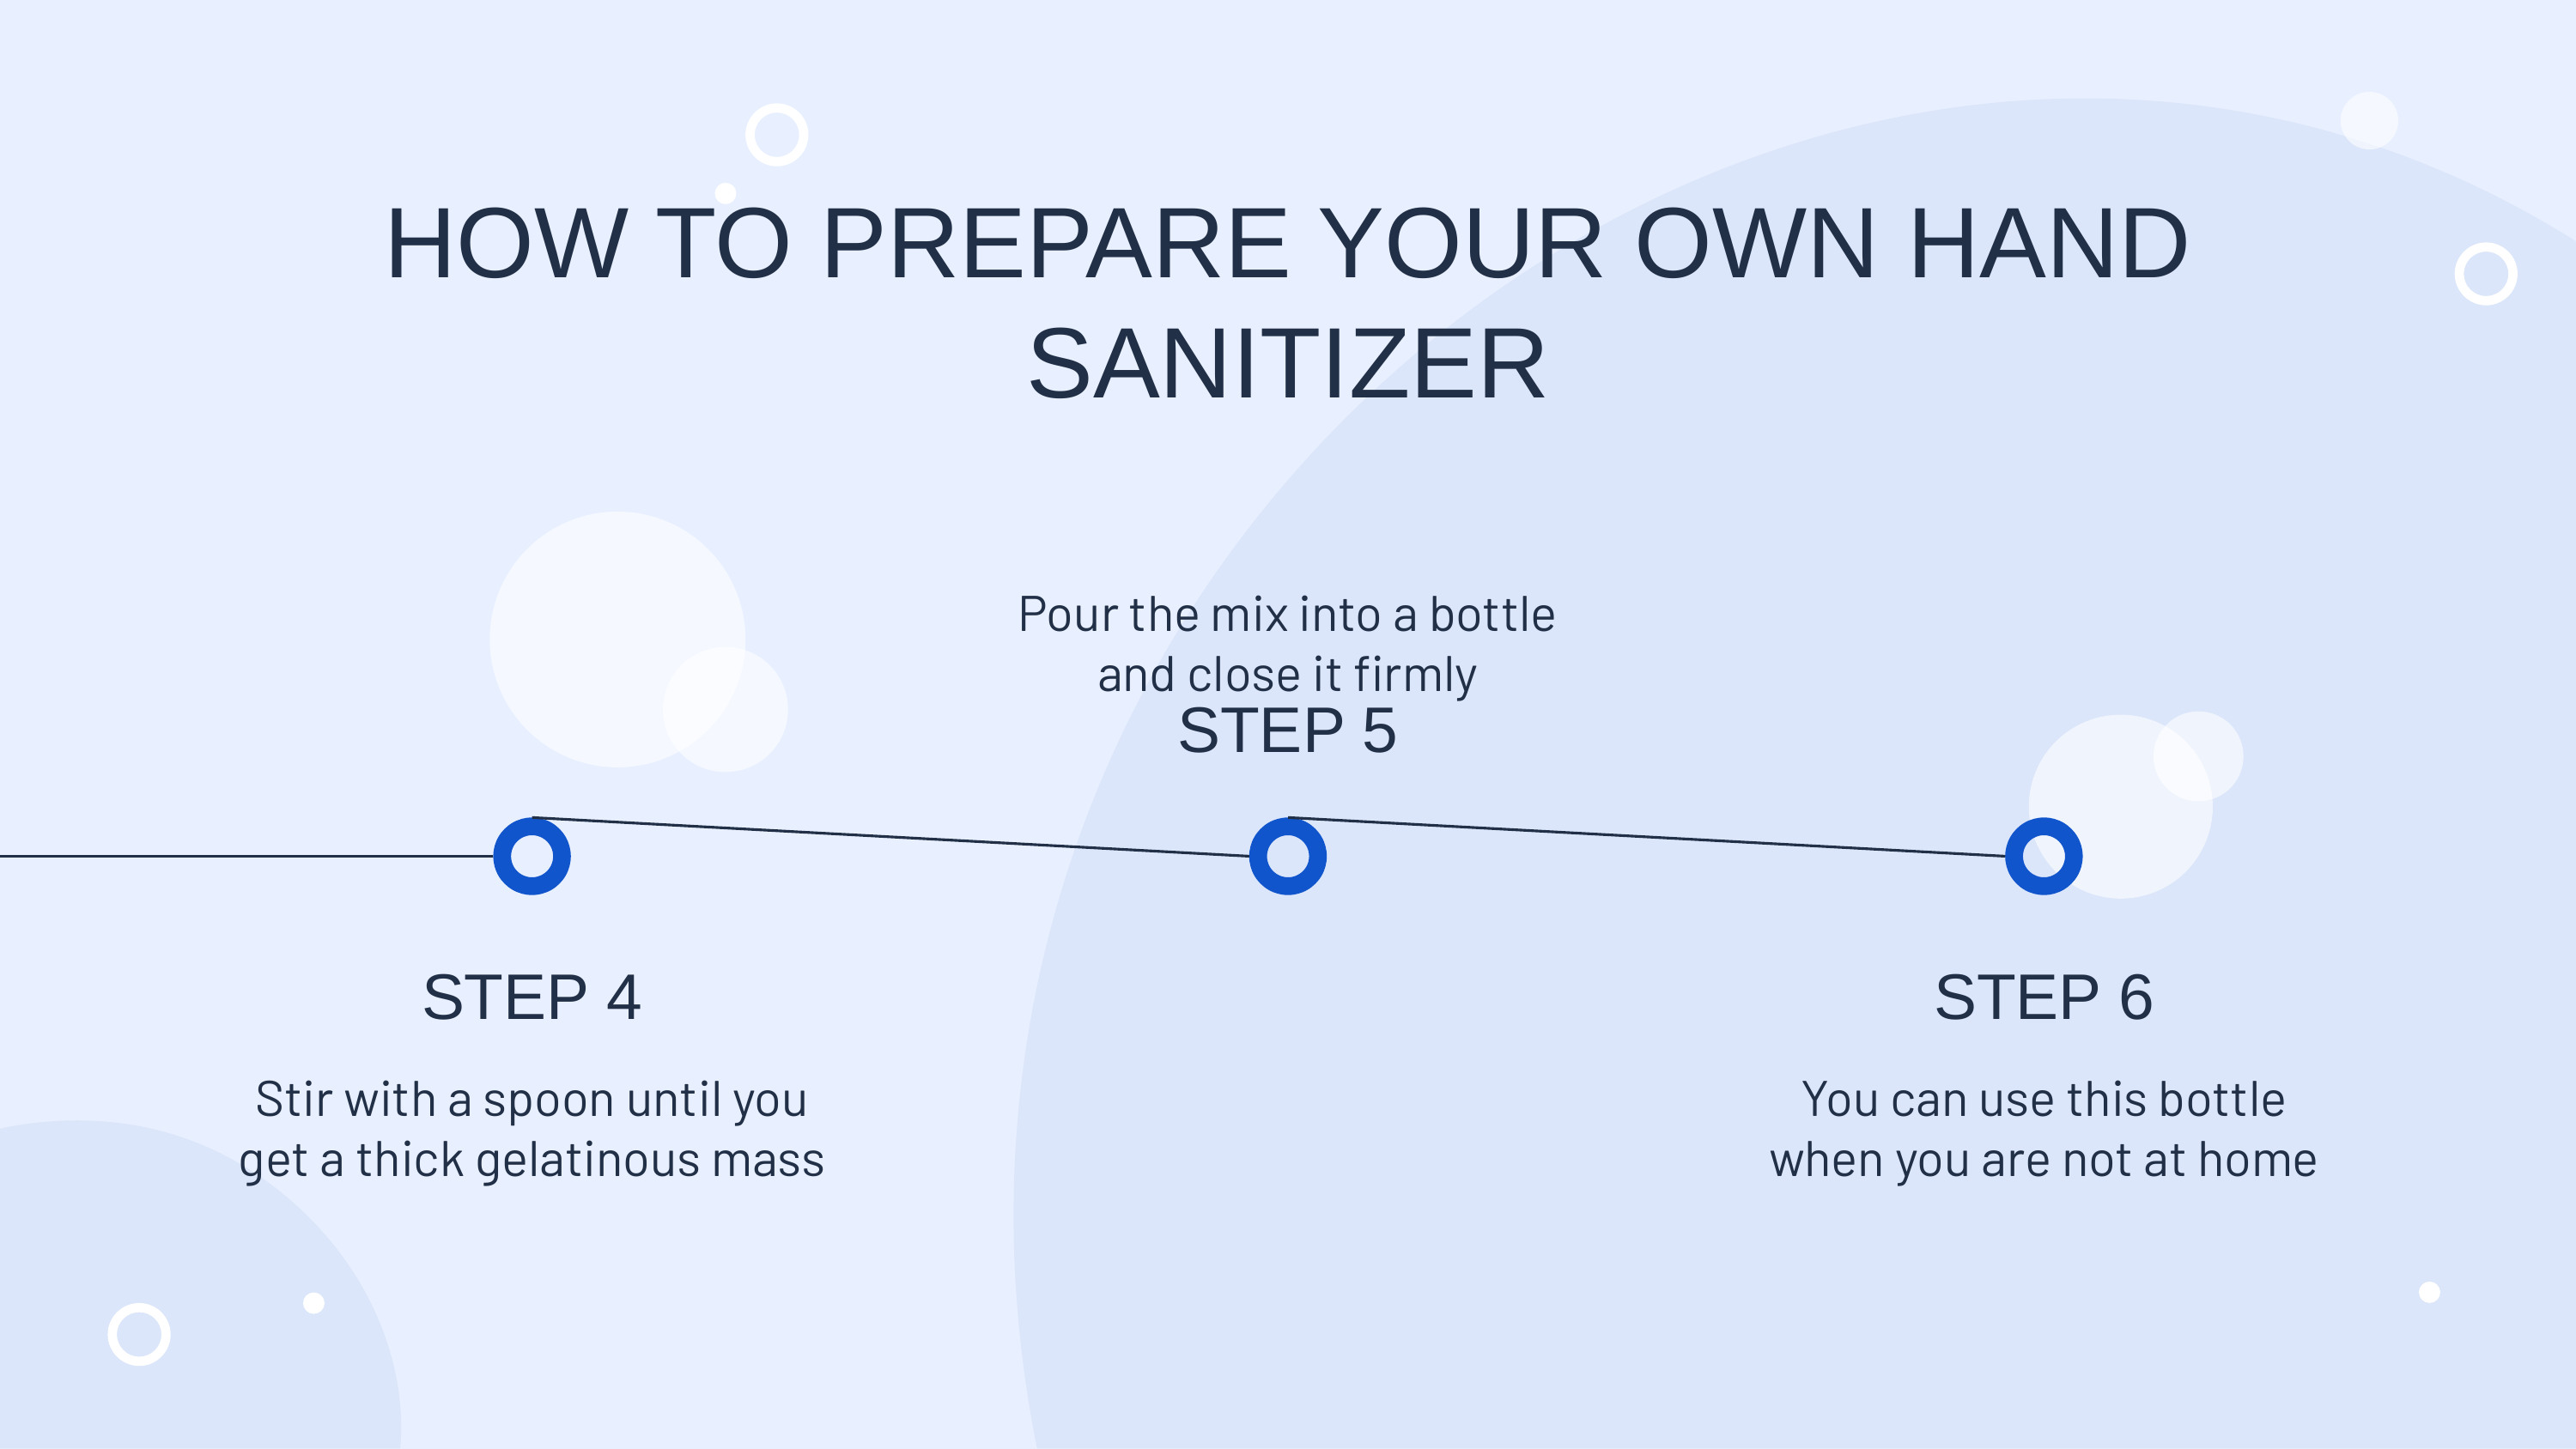

# HOW TO PREPARE YOUR OWN HAND SANITIZER
Pour the mix into a bottle and close it firmly
STEP 5

STEP 4
STEP 6
Stir with a spoon until you get a thick gelatinous mass
You can use this bottle when you are not at home